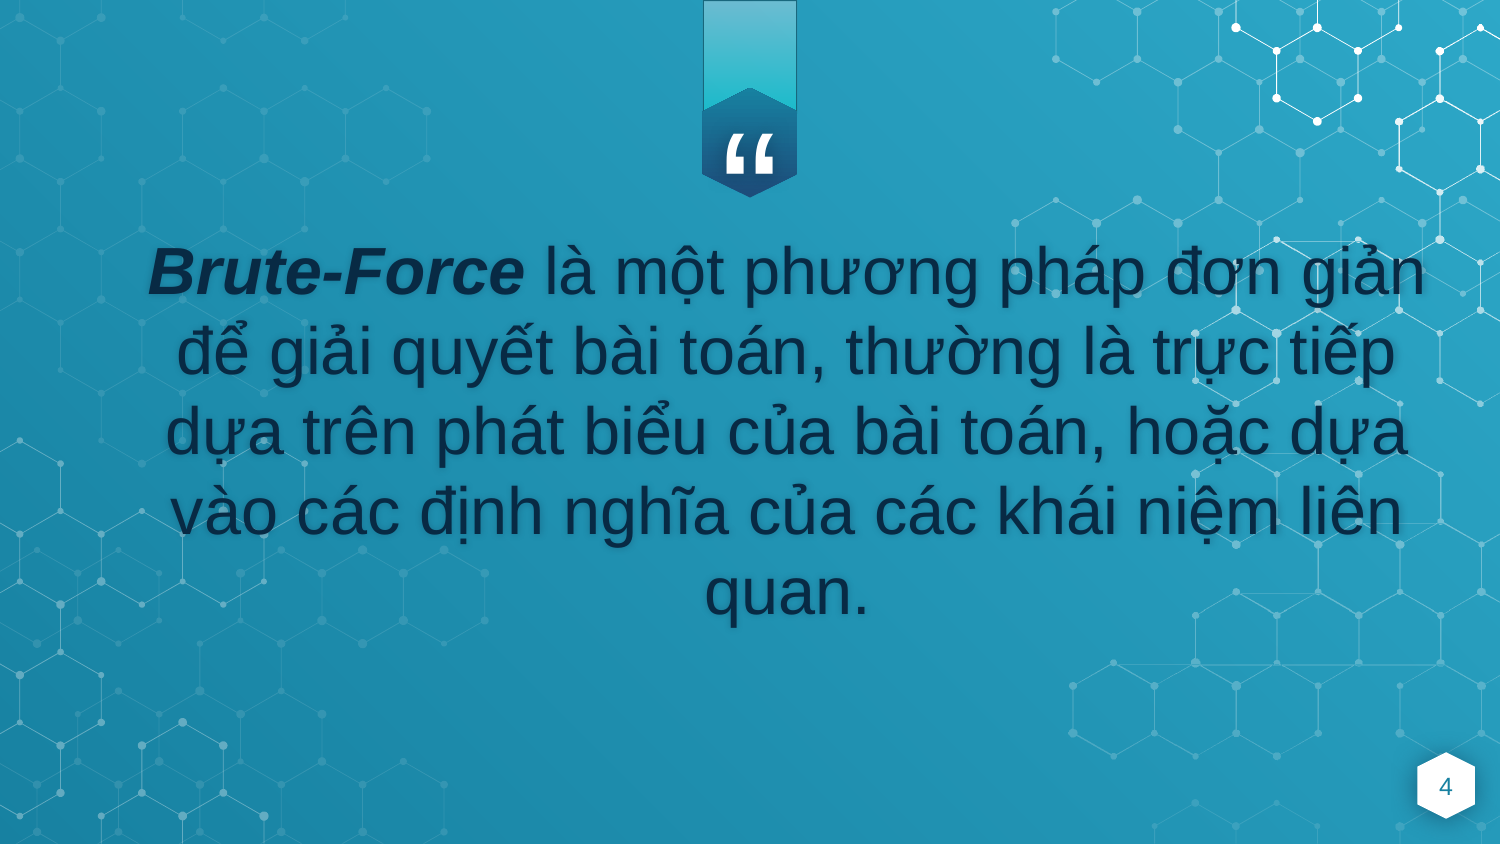

Brute-Force là một phương pháp đơn giản để giải quyết bài toán, thường là trực tiếp dựa trên phát biểu của bài toán, hoặc dựa vào các định nghĩa của các khái niệm liên quan.

4